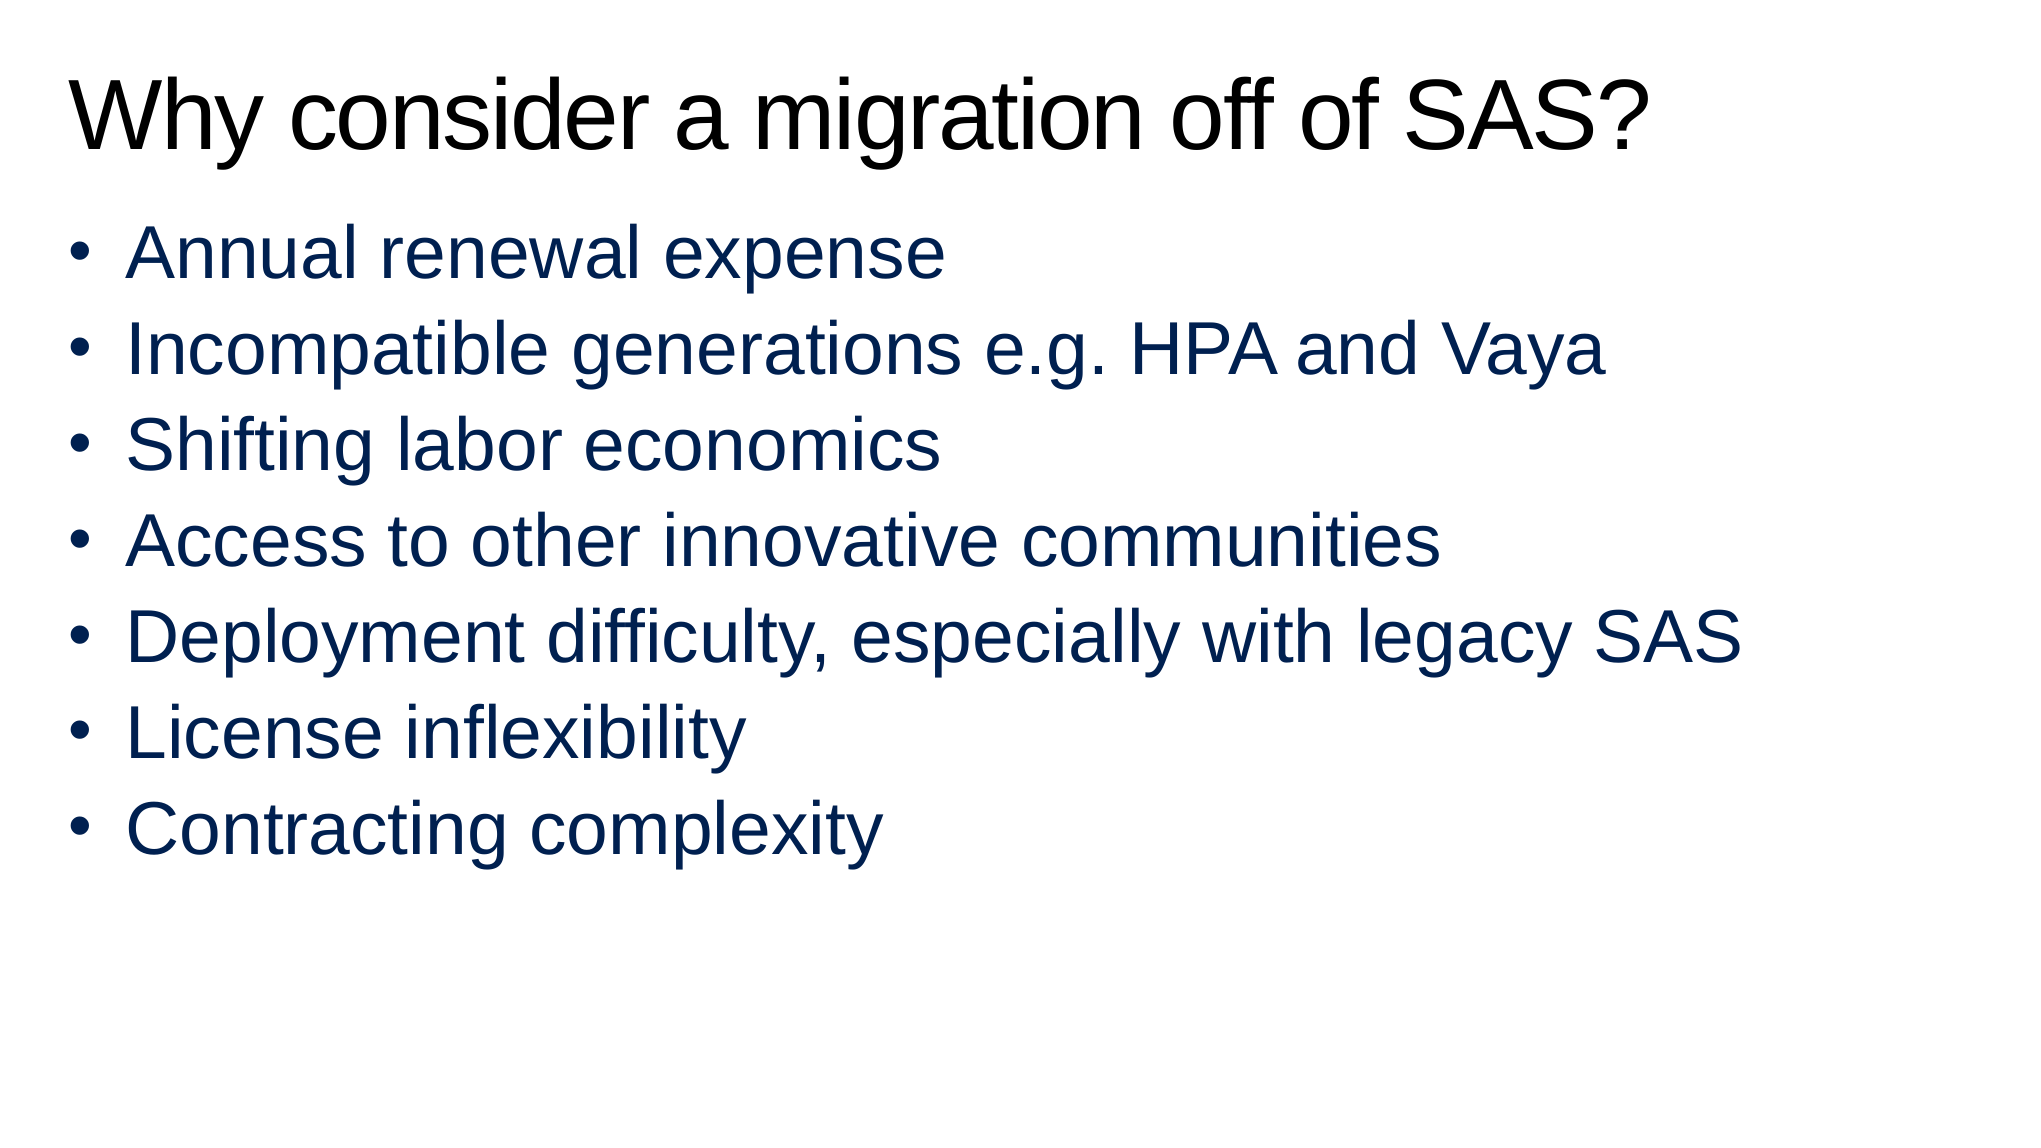

# Why consider a migration off of SAS?
Annual renewal expense
Incompatible generations e.g. HPA and Vaya
Shifting labor economics
Access to other innovative communities
Deployment difficulty, especially with legacy SAS
License inflexibility
Contracting complexity